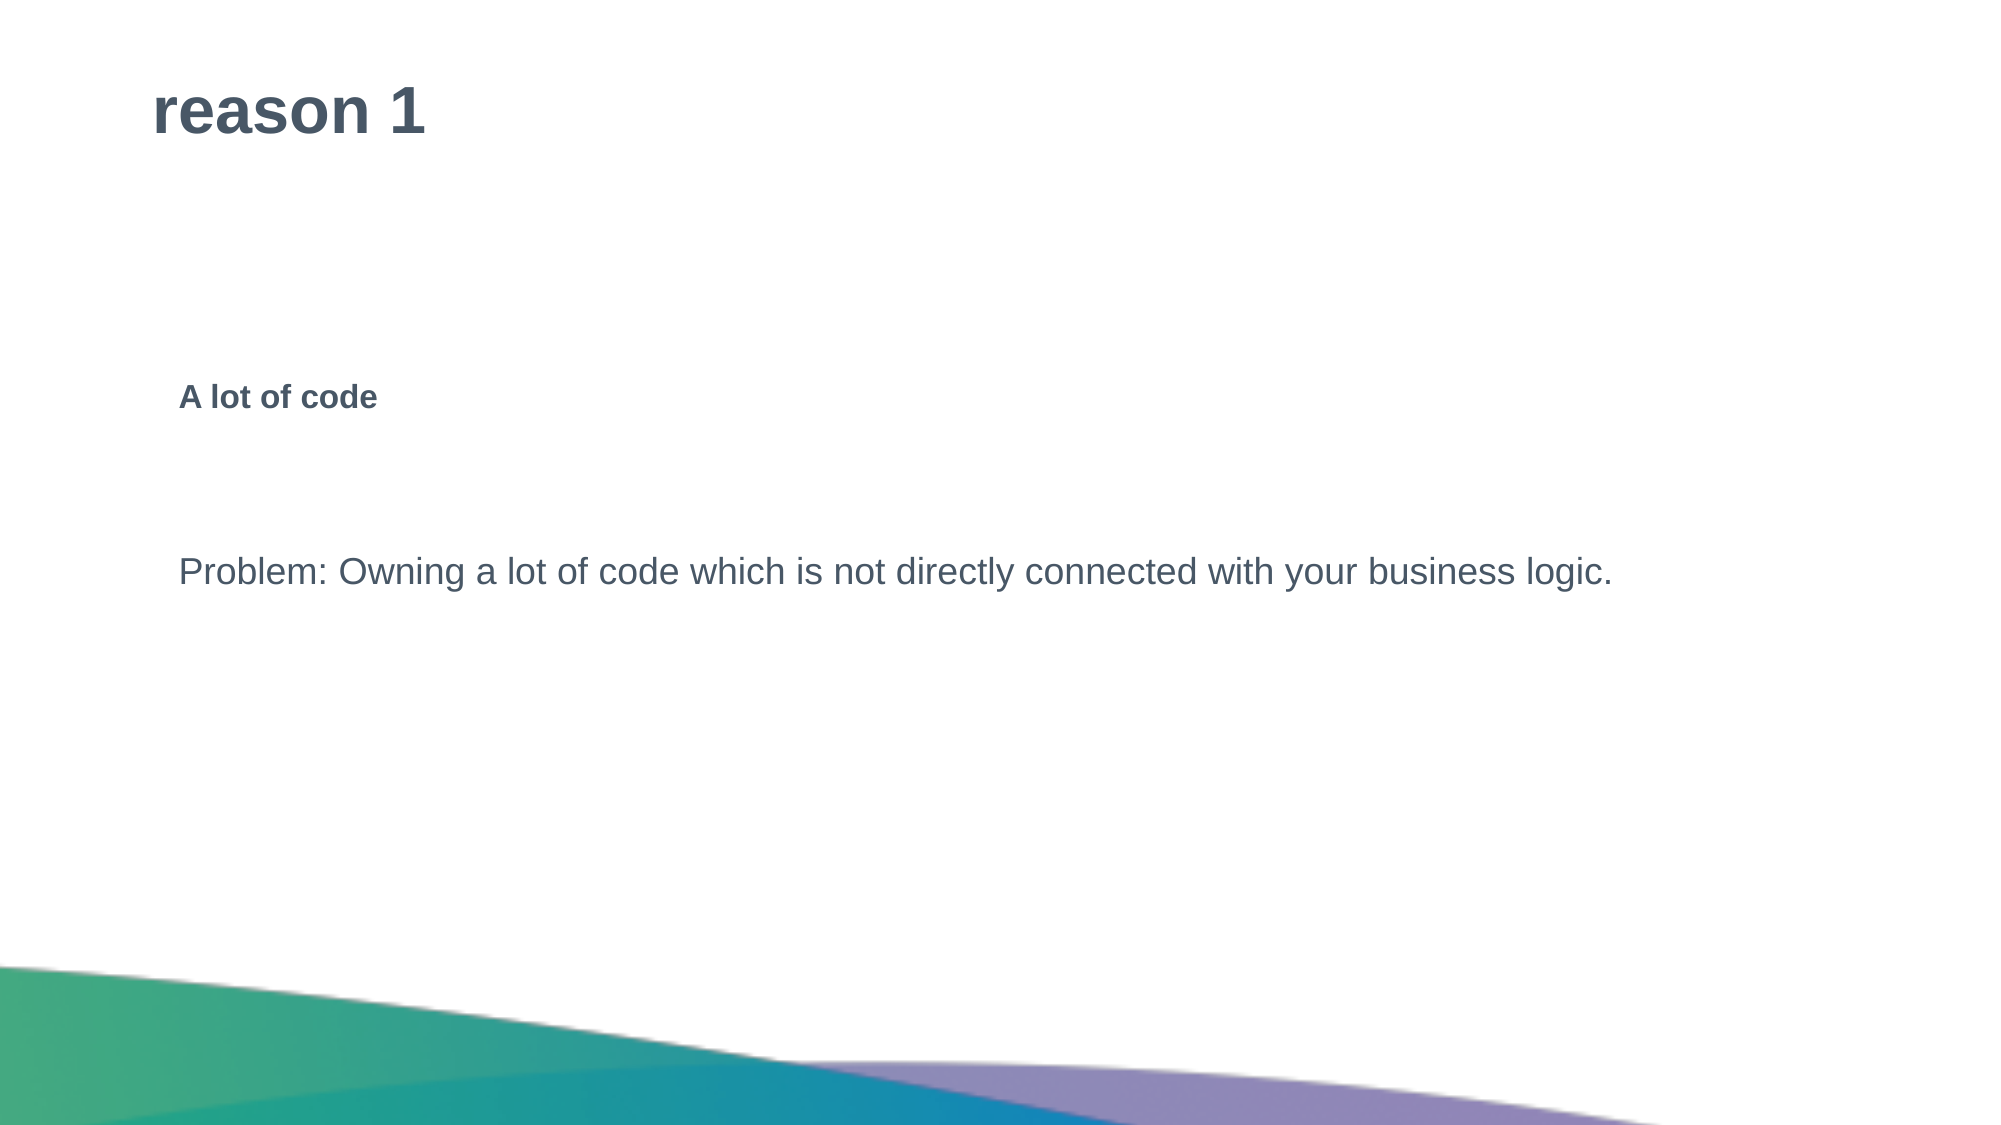

# reason 1
A lot of code

Problem: Owning a lot of code which is not directly connected with your business logic.